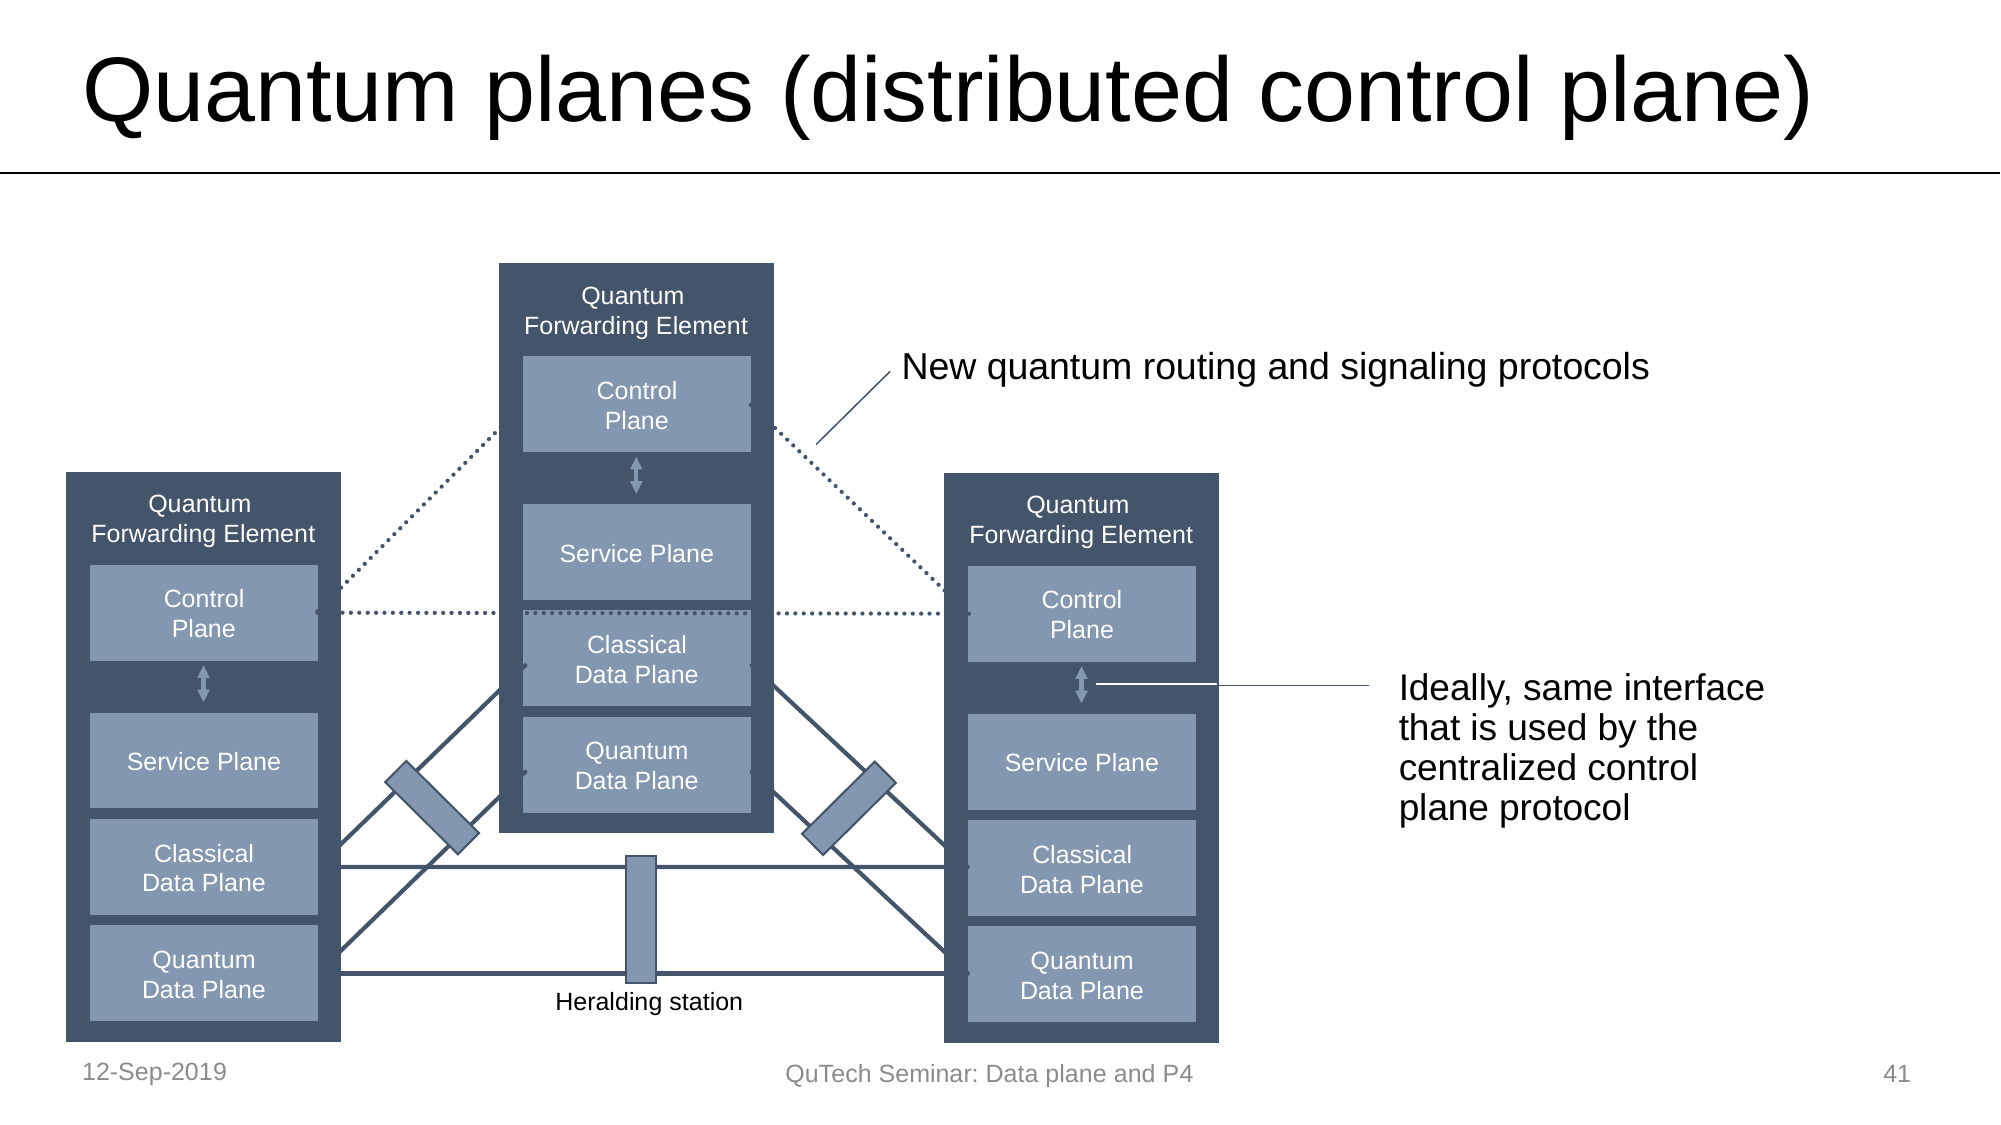

# Quantum planes (distributed control plane)
Quantum
Forwarding Element
Control
Plane
Service Plane
Classical
Data Plane
Quantum
Data Plane
New quantum routing and signaling protocols
Quantum
Forwarding Element
Control
Plane
Service Plane
Classical
Data Plane
Quantum
Data Plane
Quantum
Forwarding Element
Control
Plane
Service Plane
Classical
Data Plane
Quantum
Data Plane
Ideally, same interface
that is used by the
centralized control
plane protocol

Heralding station
12-Sep-2019
QuTech Seminar: Data plane and P4
41